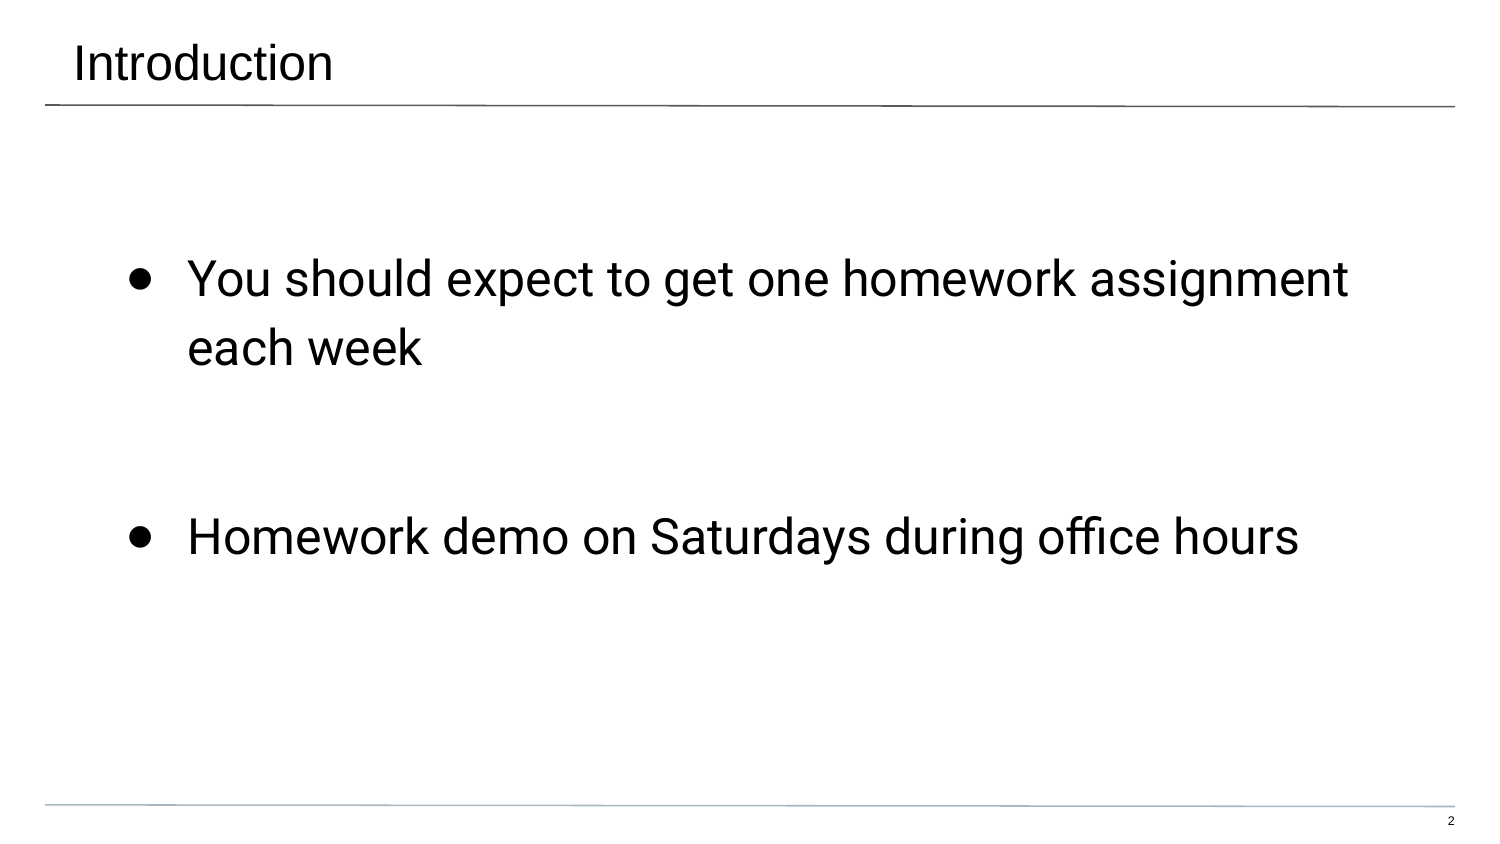

# Introduction
You should expect to get one homework assignment each week

Homework demo on Saturdays during office hours